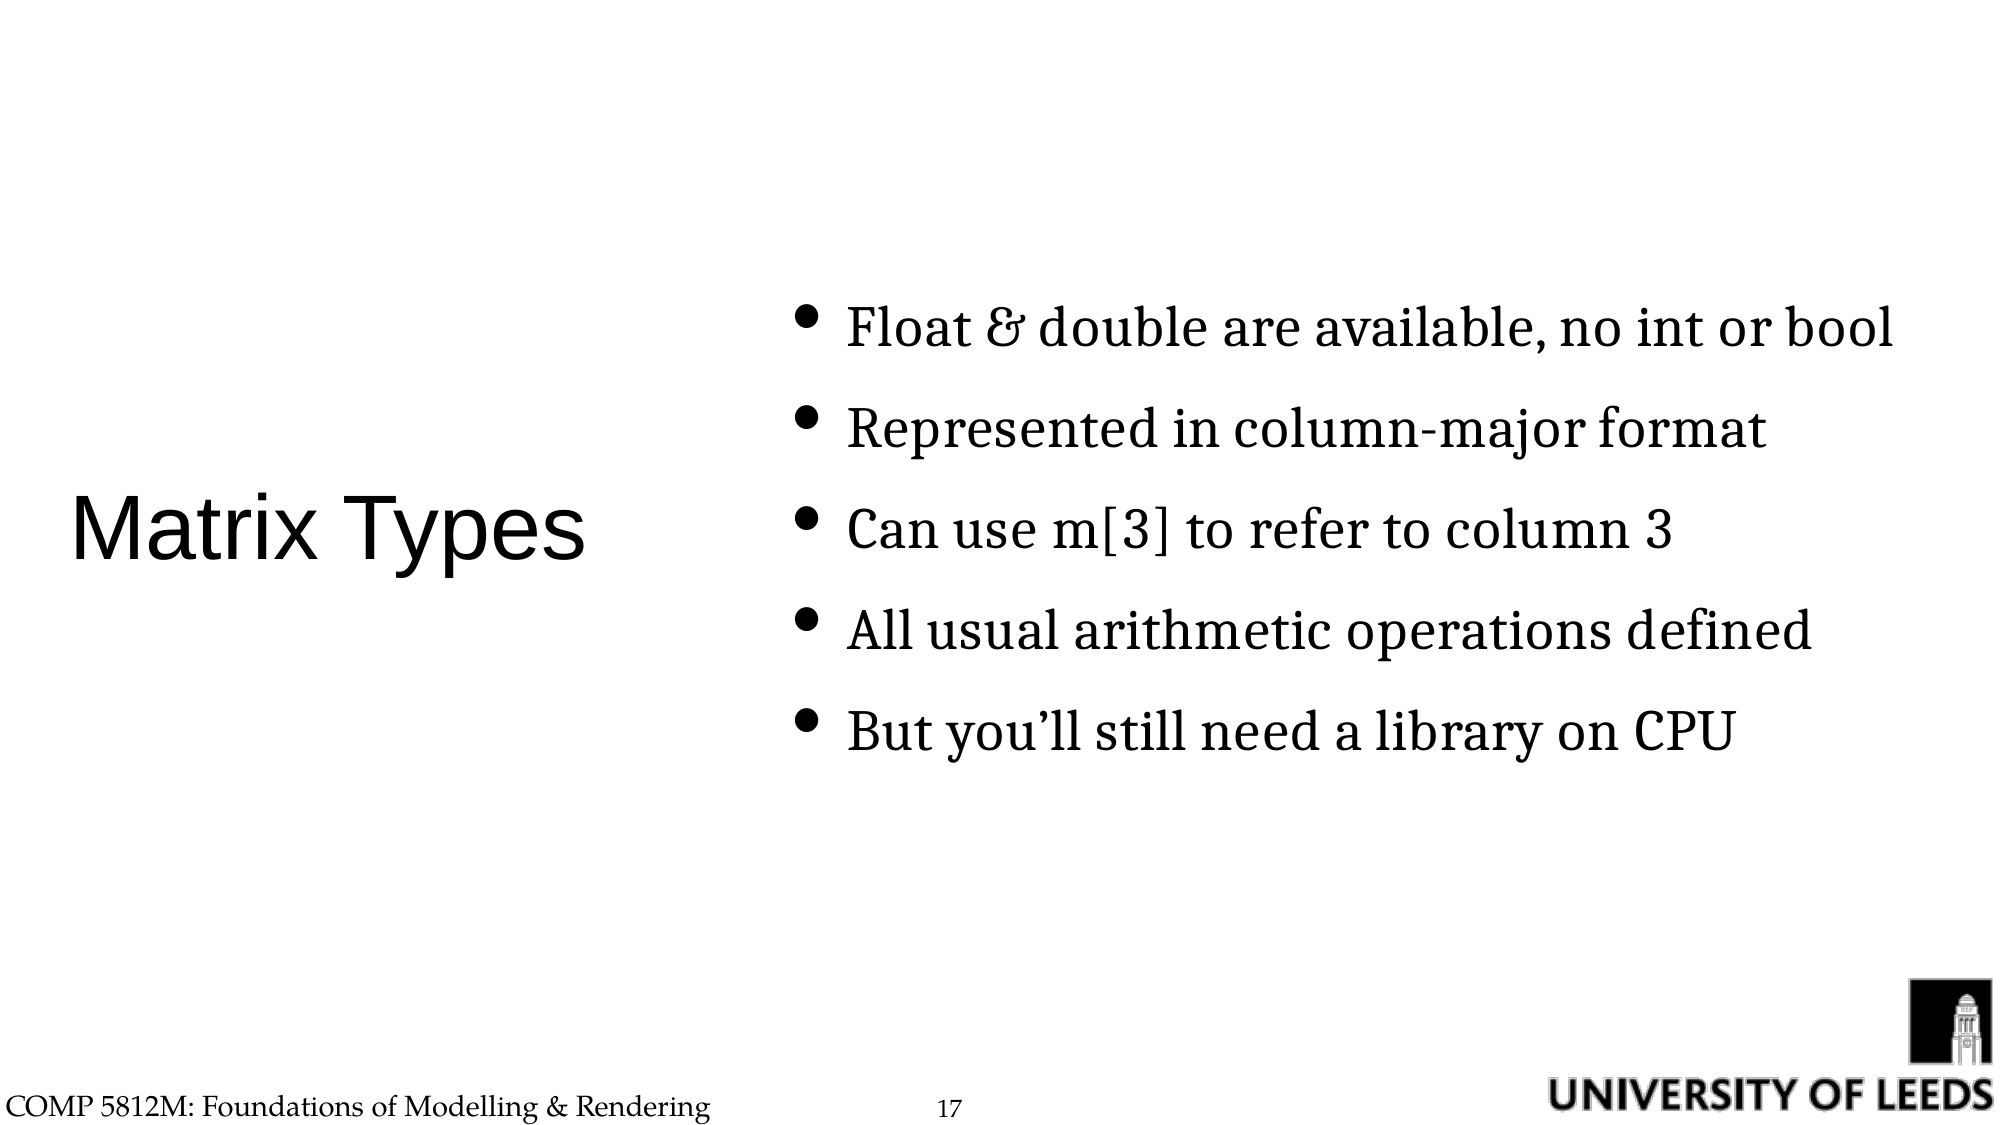

Float & double are available, no int or bool
Represented in column-major format
Can use m[3] to refer to column 3
All usual arithmetic operations defined
But you’ll still need a library on CPU
# Matrix Types